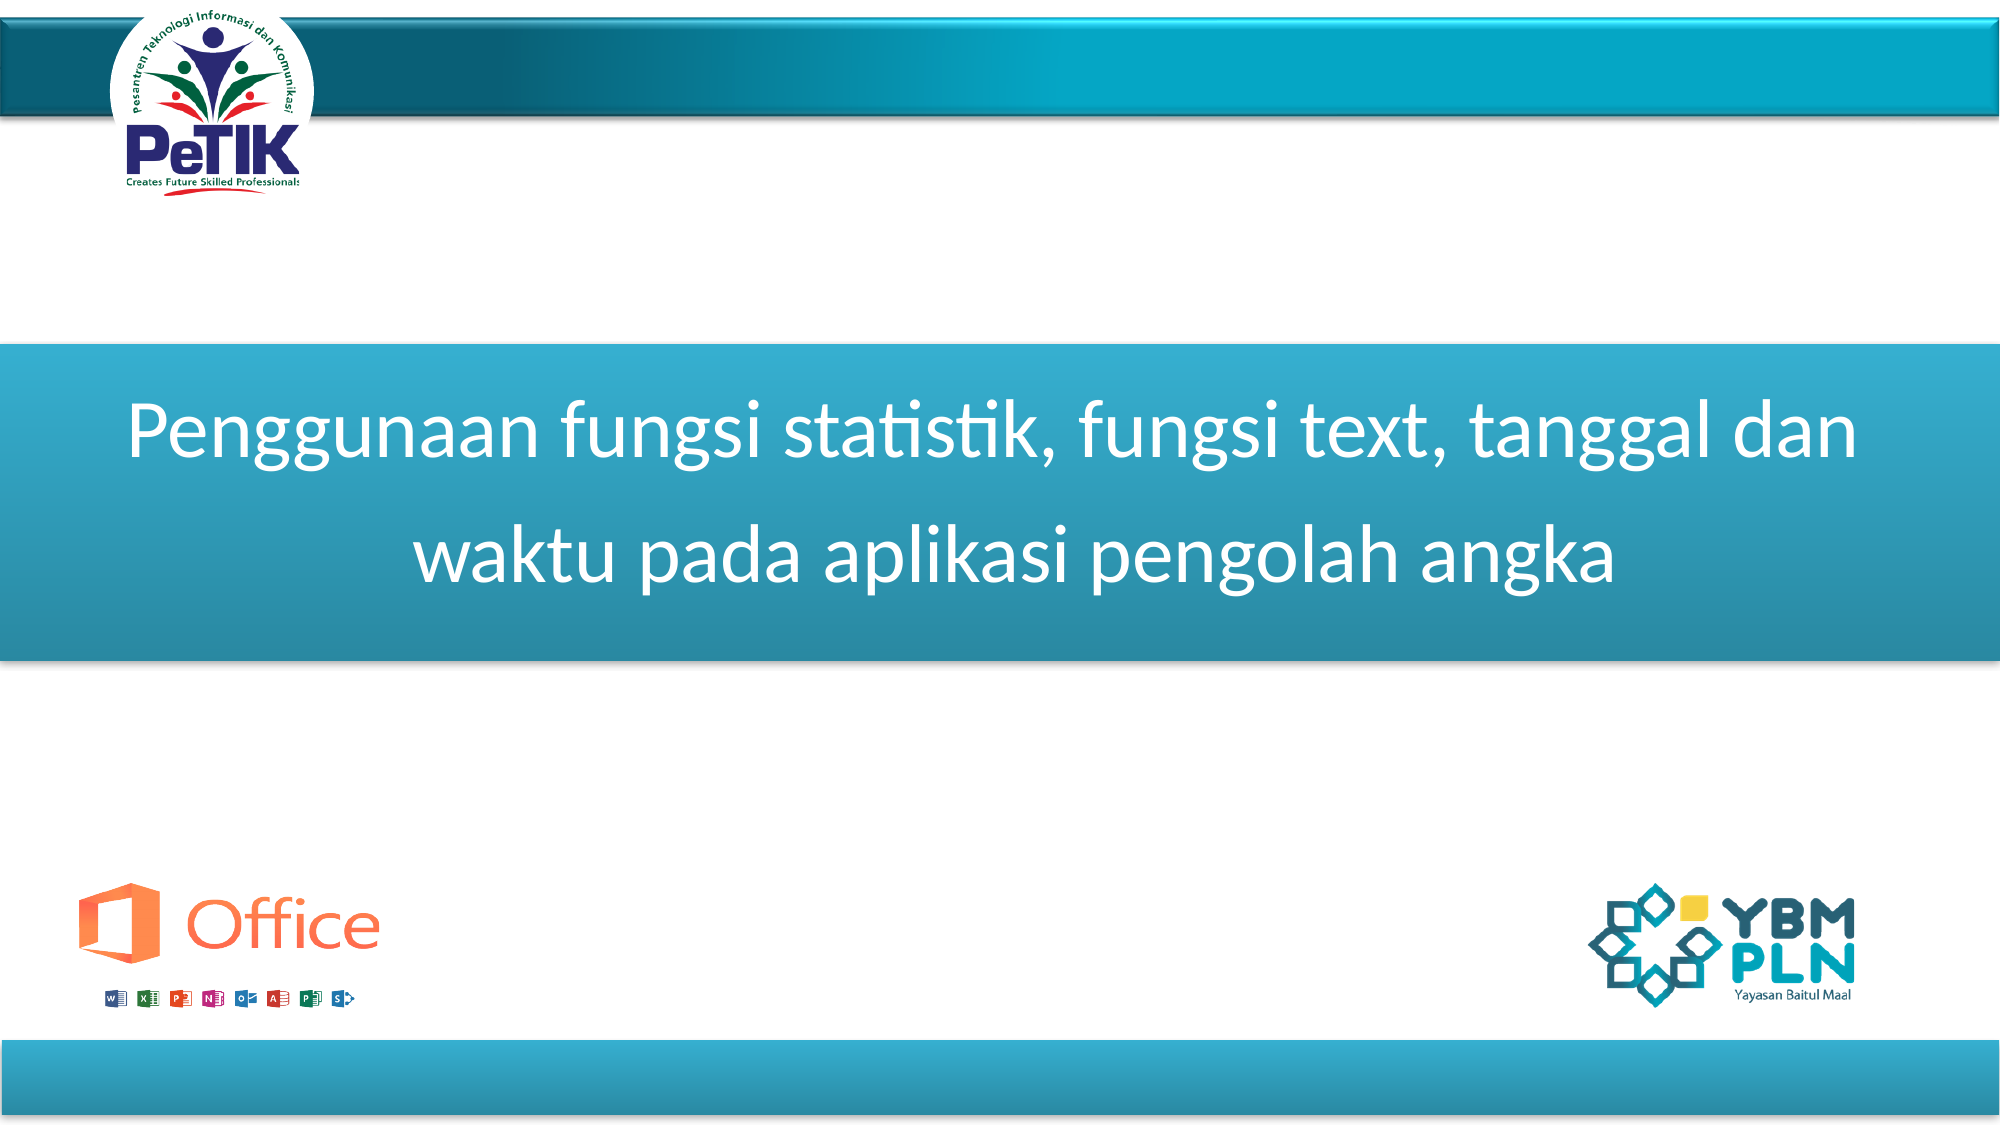

# Penggunaan fungsi statistik, fungsi text, tanggal dan  waktu pada aplikasi pengolah angka